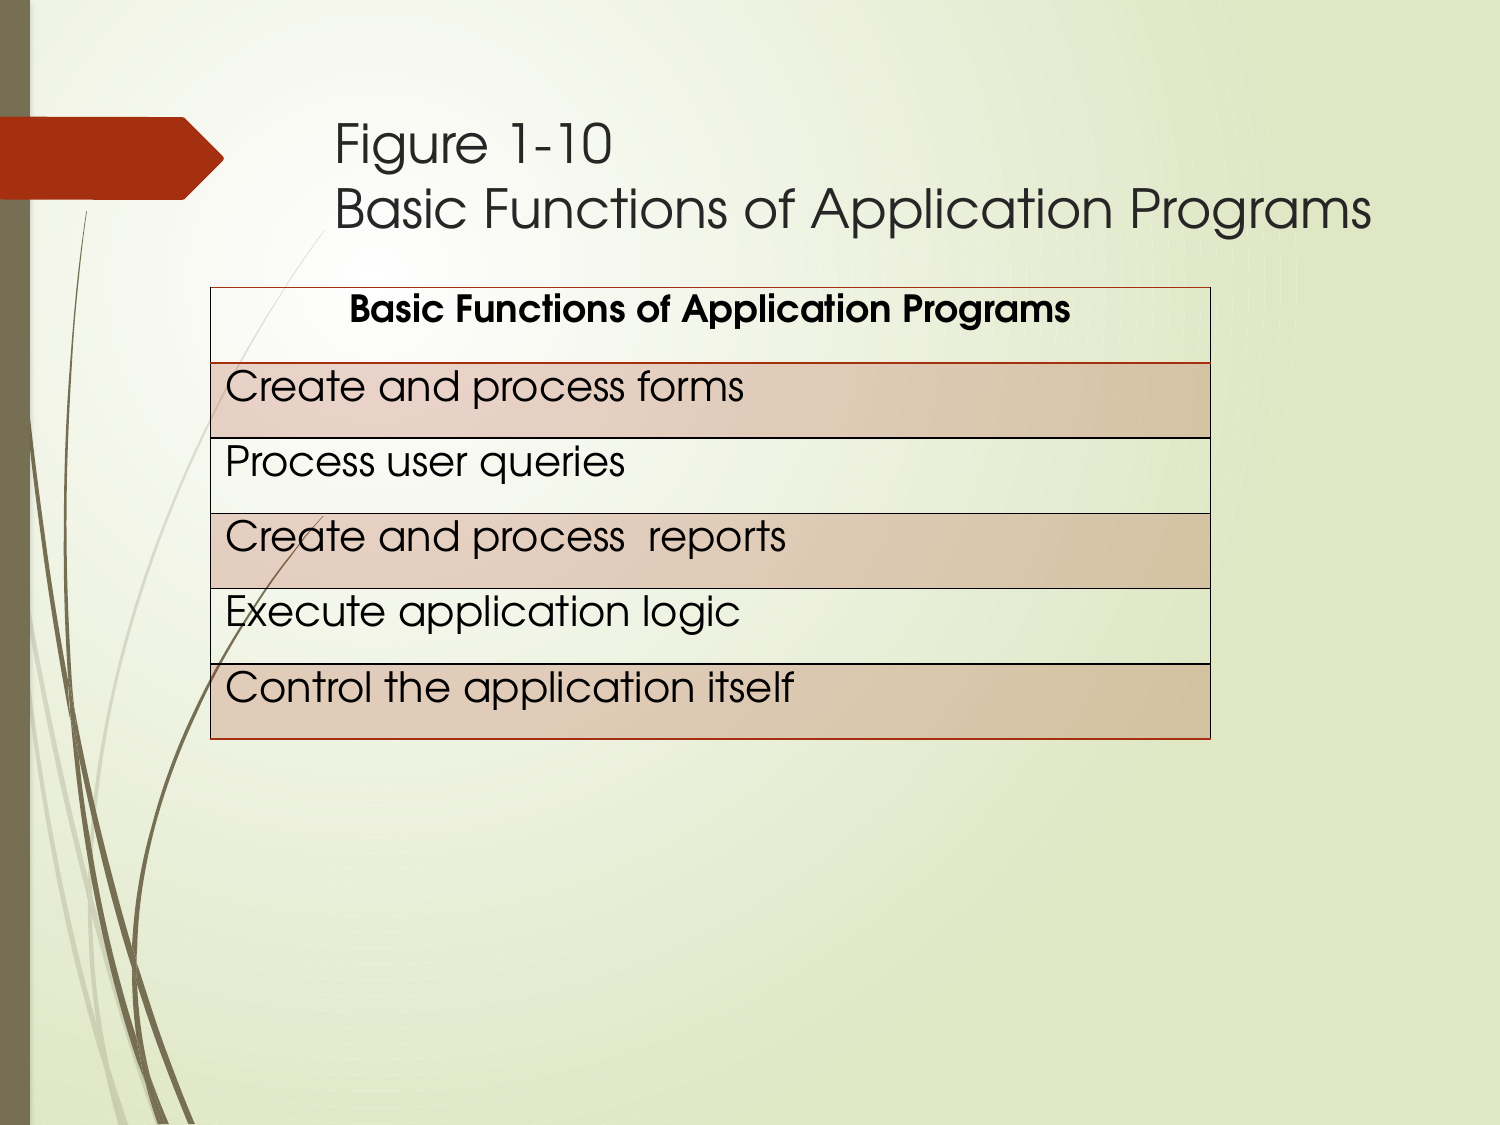

# Figure 1-10 Basic Functions of Application Programs
| Basic Functions of Application Programs |
| --- |
| Create and process forms |
| Process user queries |
| Create and process reports |
| Execute application logic |
| Control the application itself |